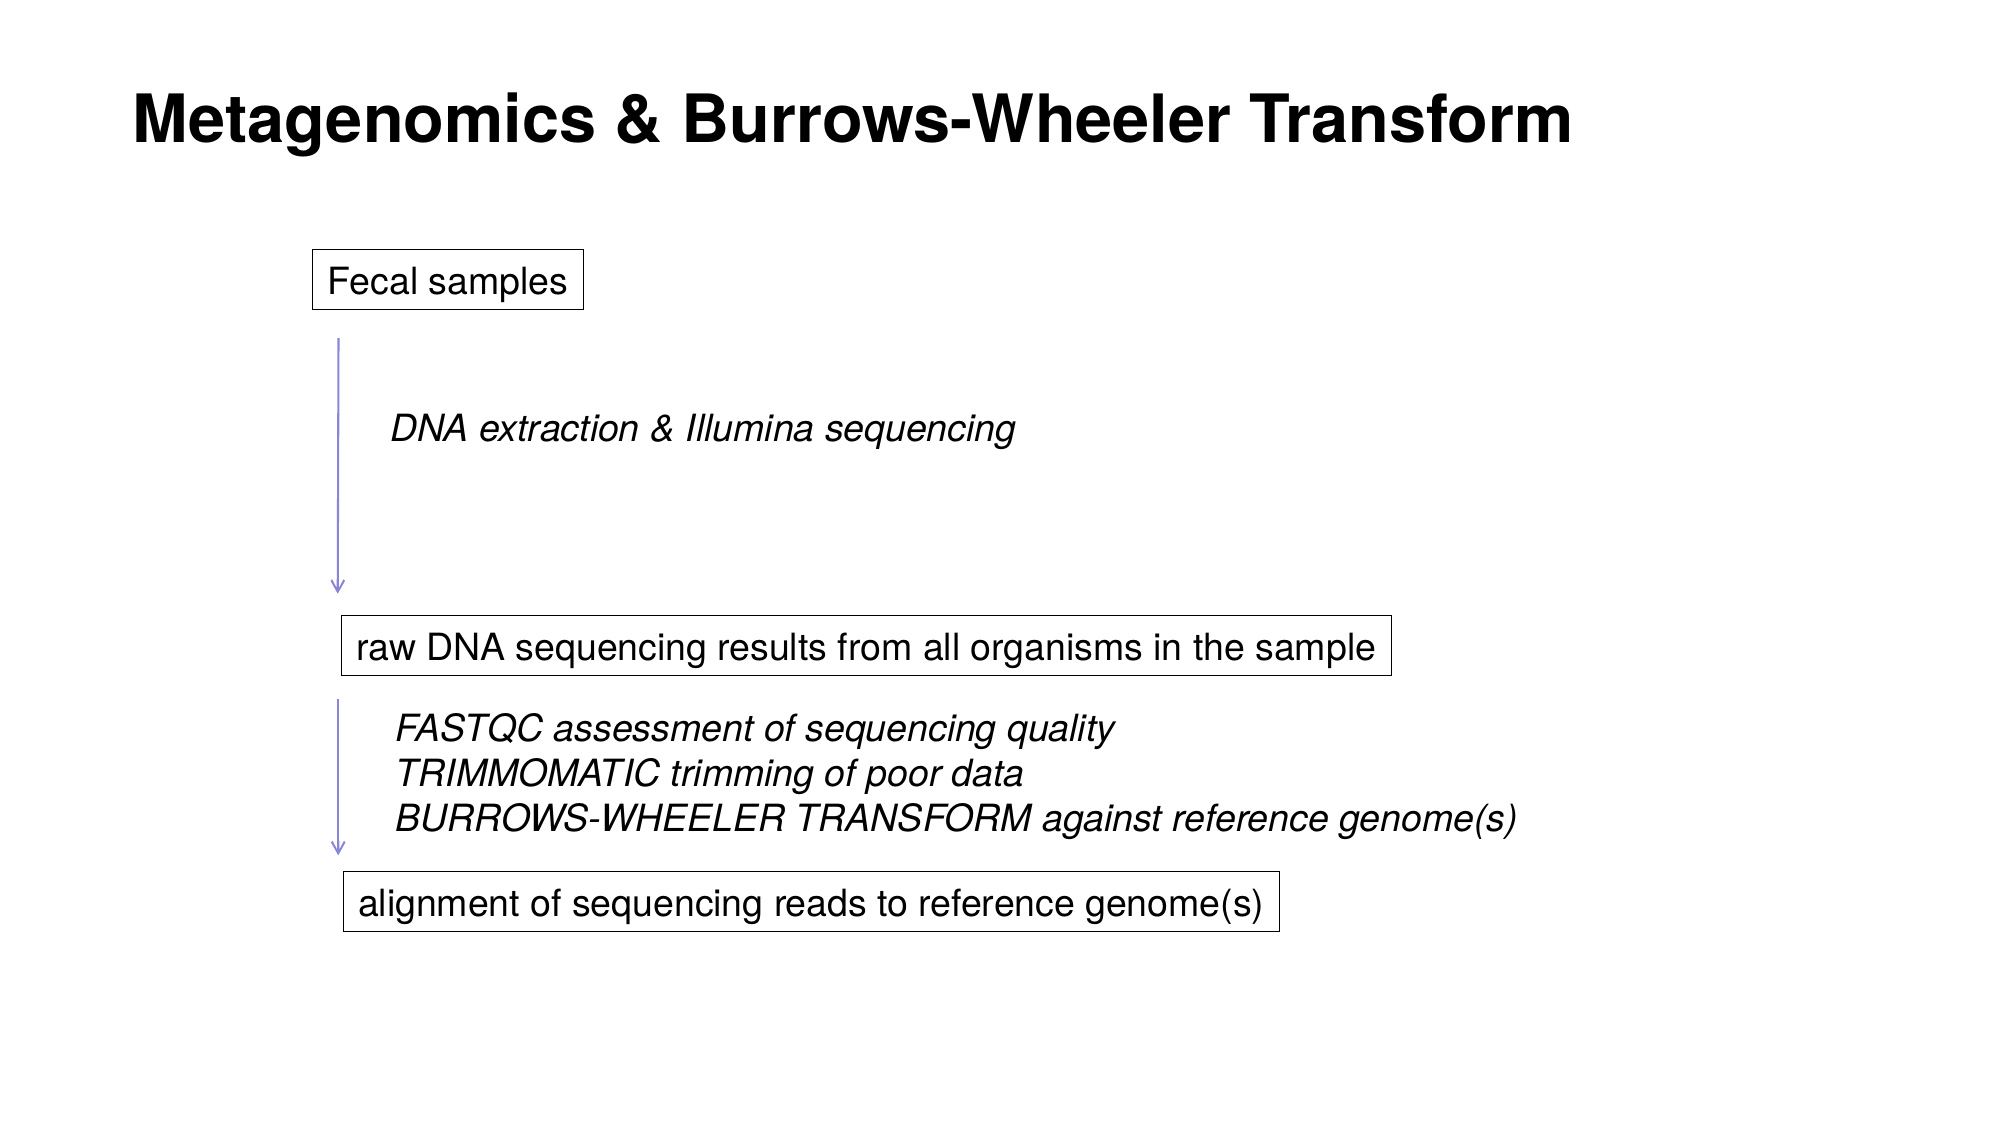

Metagenomics & Burrows-Wheeler Transform
Fecal samples
DNA extraction & Illumina sequencing
raw DNA sequencing results from all organisms in the sample
FASTQC assessment of sequencing quality
TRIMMOMATIC trimming of poor data
BURROWS-WHEELER TRANSFORM against reference genome(s)
alignment of sequencing reads to reference genome(s)